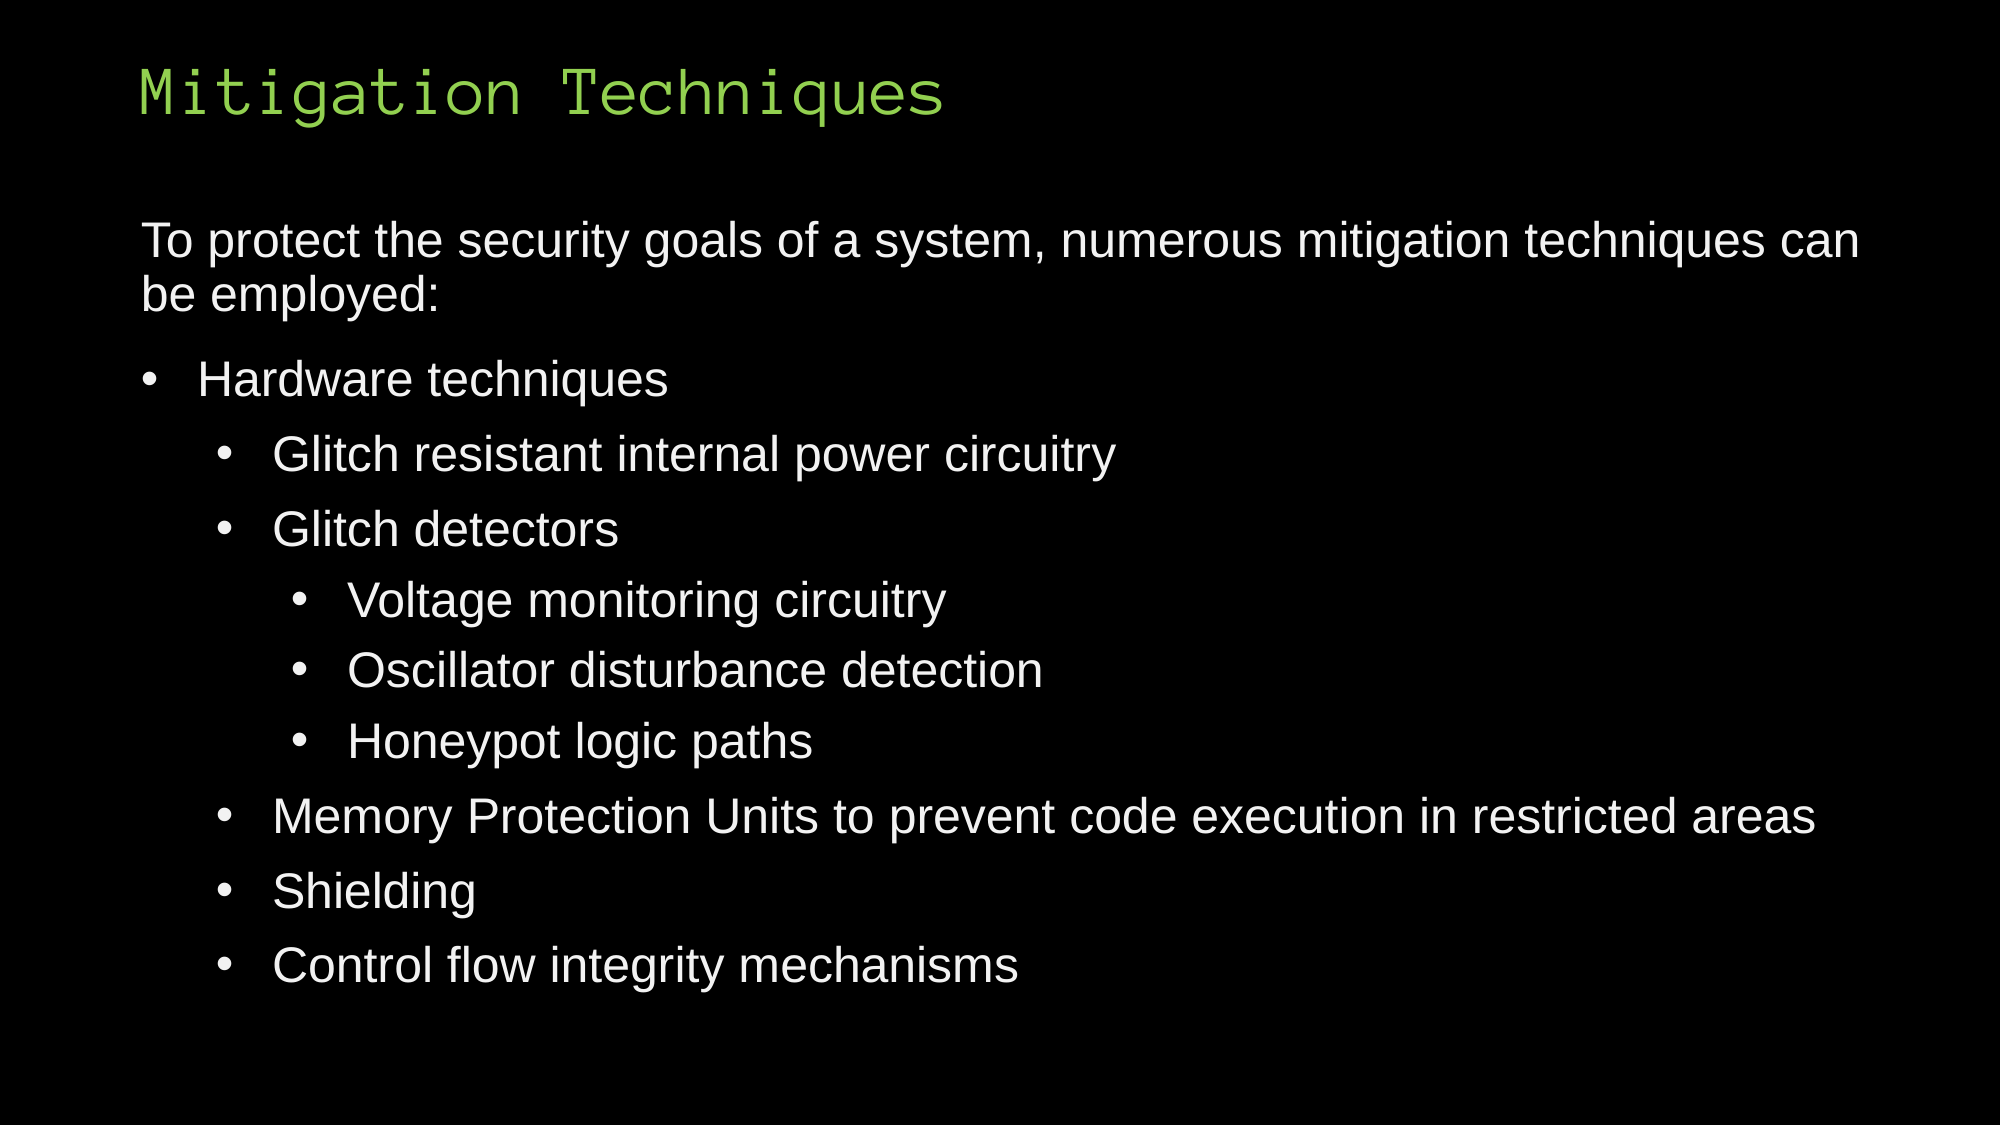

# Mitigation Techniques
To protect the security goals of a system, numerous mitigation techniques can be employed:

Hardware techniques
Glitch resistant internal power circuitry
Glitch detectors
Voltage monitoring circuitry
Oscillator disturbance detection
Honeypot logic paths
Memory Protection Units to prevent code execution in restricted areas
Shielding
Control flow integrity mechanisms